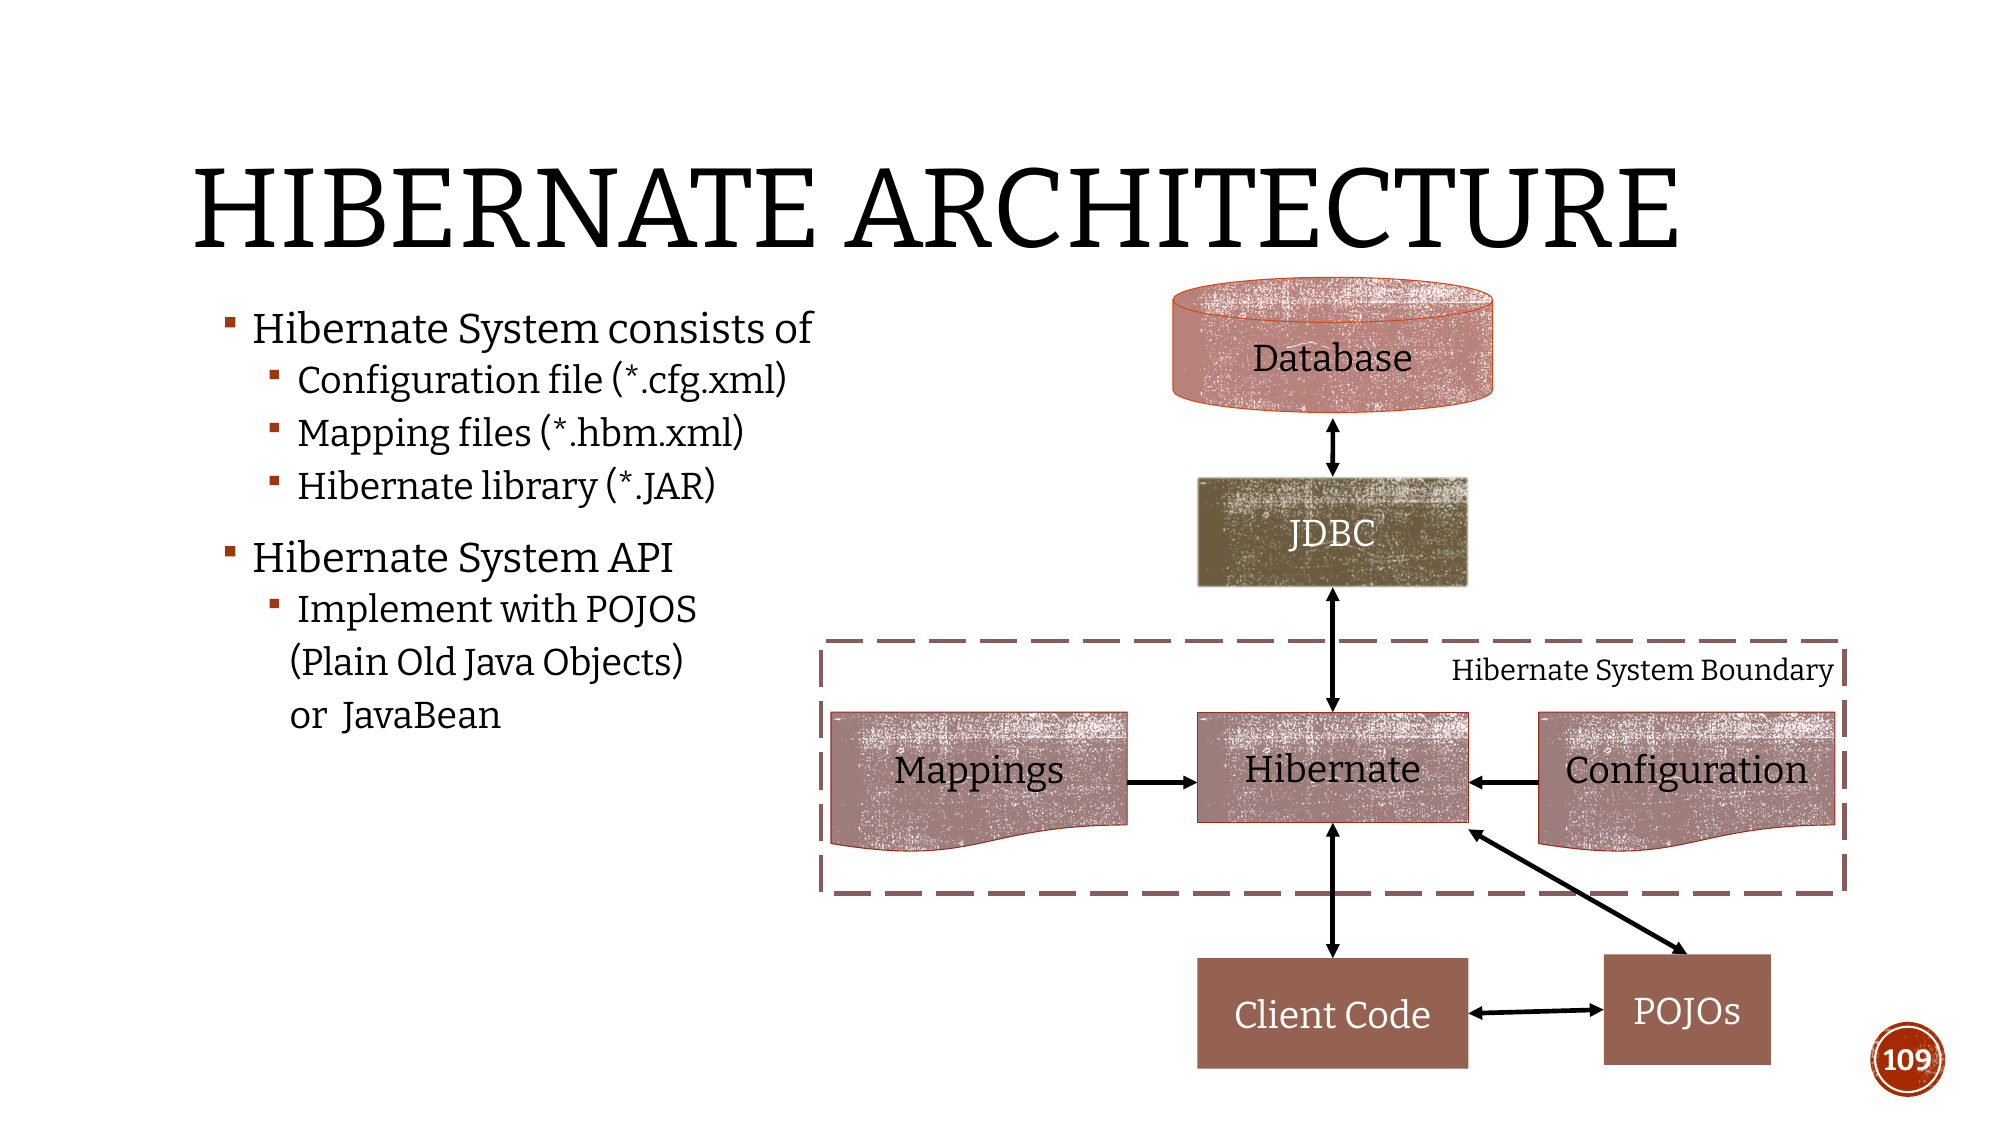

# Hibernate Architecture
Database
Hibernate System consists of
Configuration file (*.cfg.xml)
Mapping files (*.hbm.xml)
Hibernate library (*.JAR)
Hibernate System API
Implement with POJOS
   (Plain Old Java Objects)
   or  JavaBean
JDBC

Hibernate System Boundary
Mappings
Hibernate
Configuration
POJOs
Client Code
109